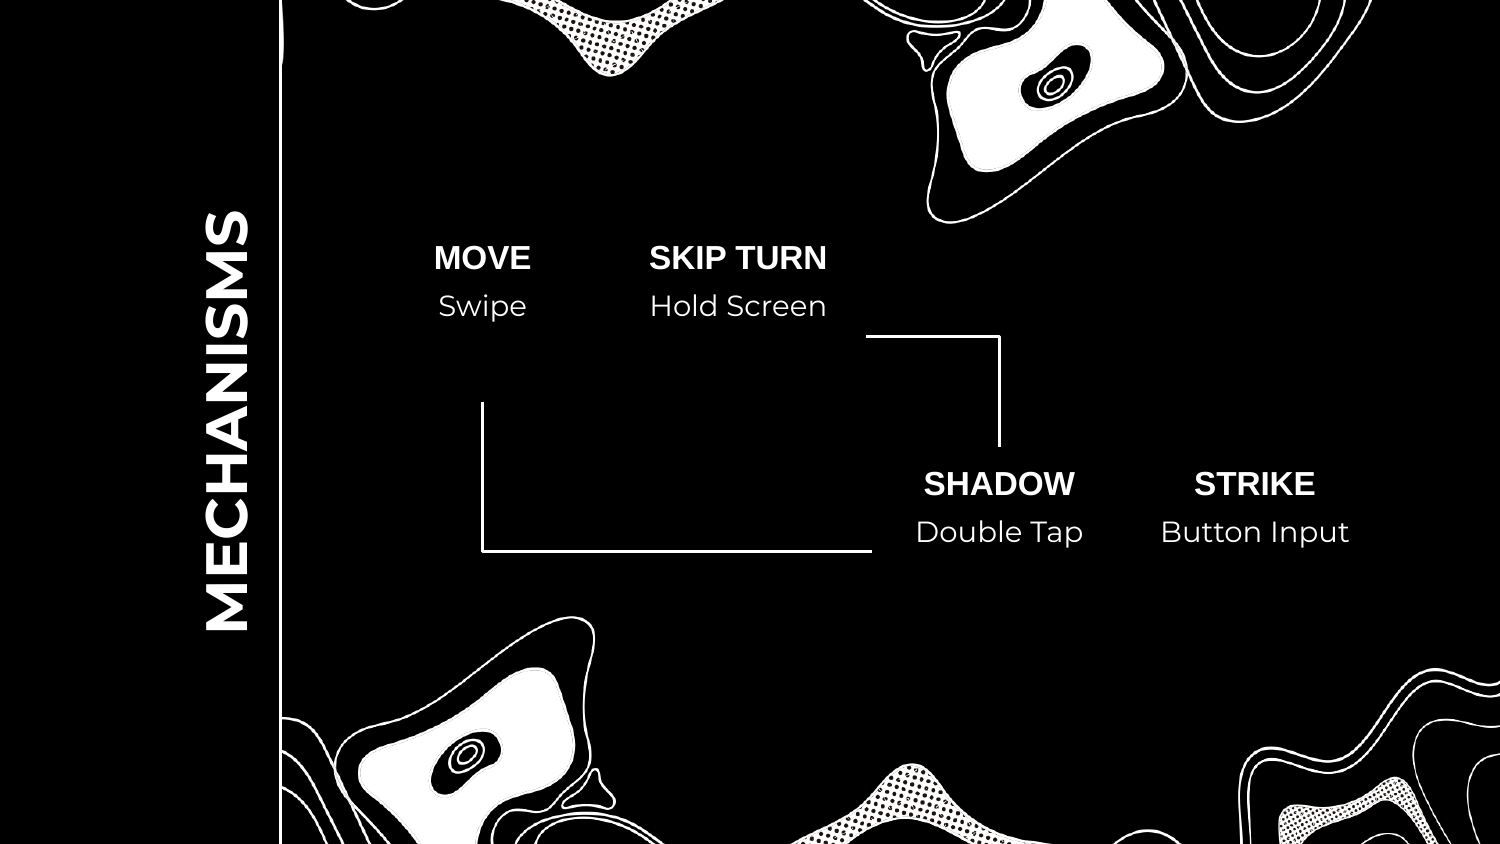

MOVE
SKIP TURN
Swipe
Hold Screen
# MECHANISMS
SHADOW
STRIKE
Double Tap
Button Input